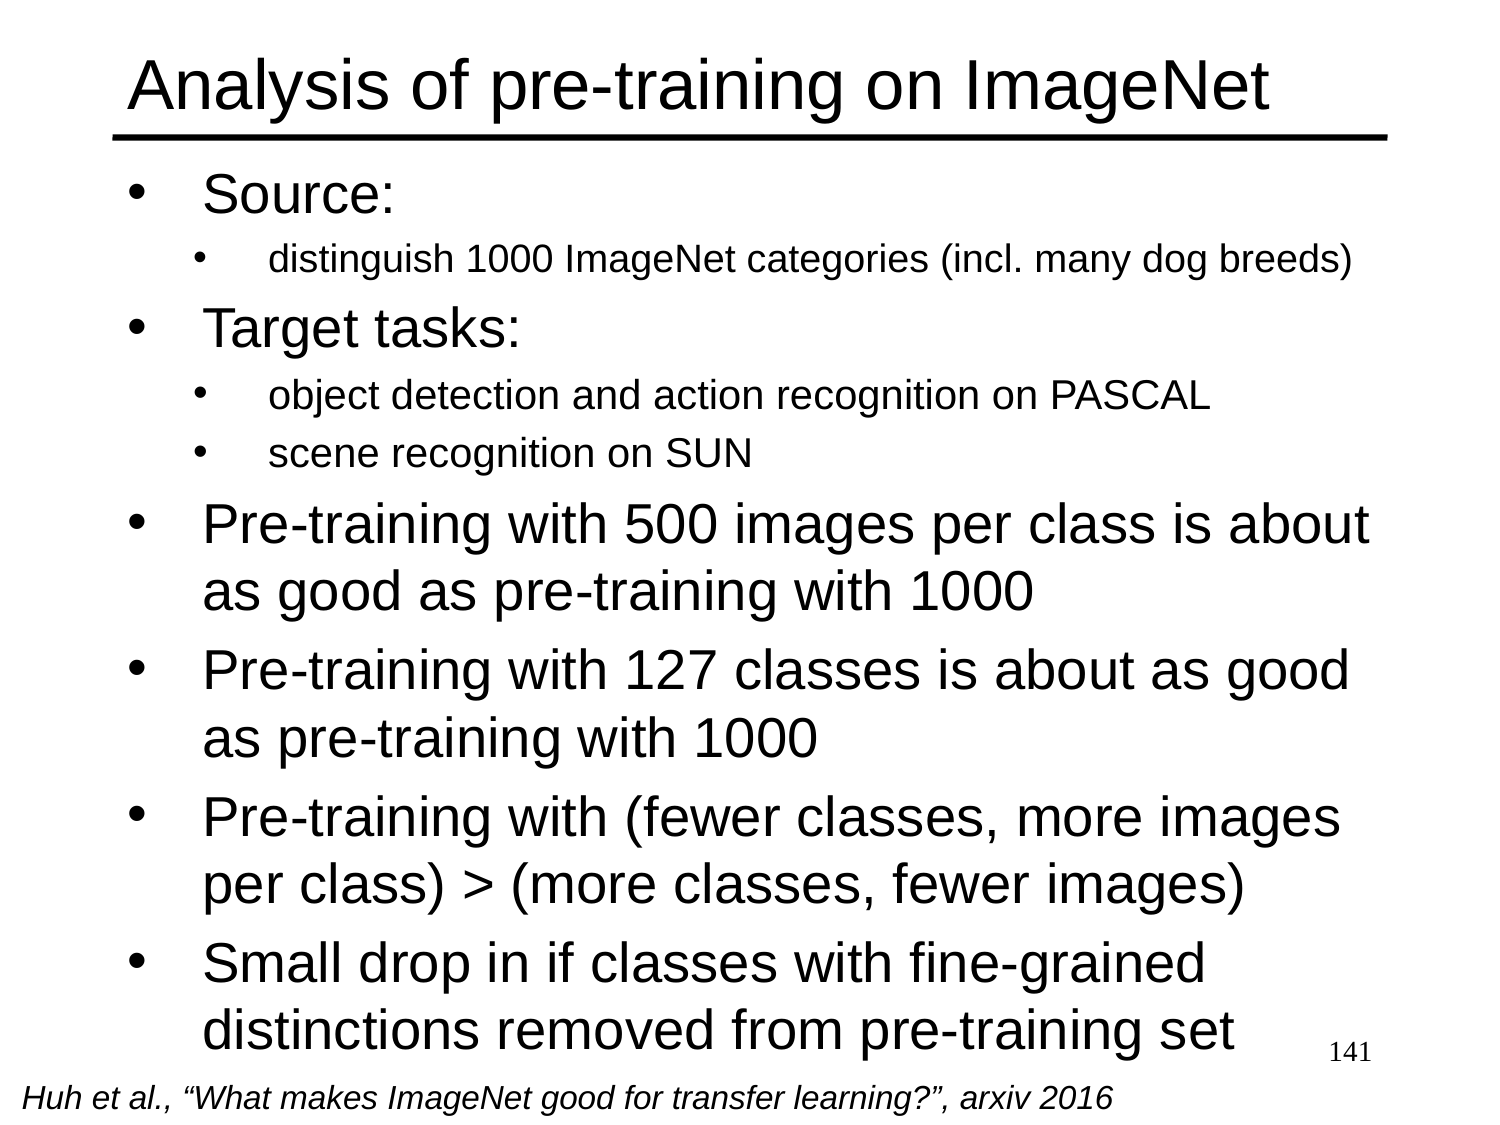

# Analysis of pre-training on ImageNet
Source:
distinguish 1000 ImageNet categories (incl. many dog breeds)
Target tasks:
object detection and action recognition on PASCAL
scene recognition on SUN
Pre-training with 500 images per class is about as good as pre-training with 1000
Pre-training with 127 classes is about as good as pre-training with 1000
Pre-training with (fewer classes, more images per class) > (more classes, fewer images)
Small drop in if classes with fine-grained distinctions removed from pre-training set

141
Huh et al., “What makes ImageNet good for transfer learning?”, arxiv 2016